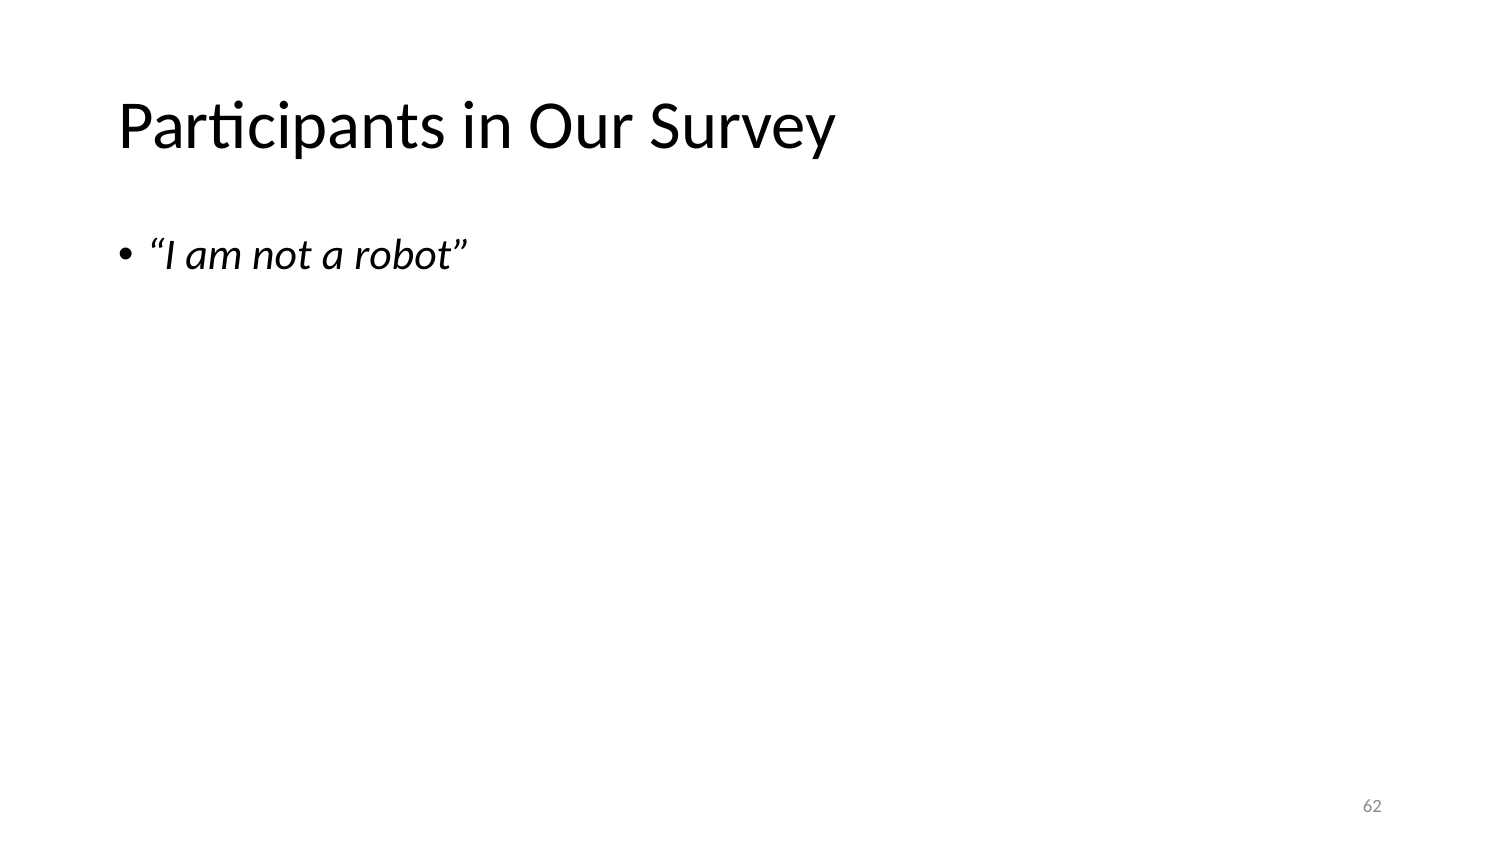

# Participants in Our Survey
“I am not a robot”
62